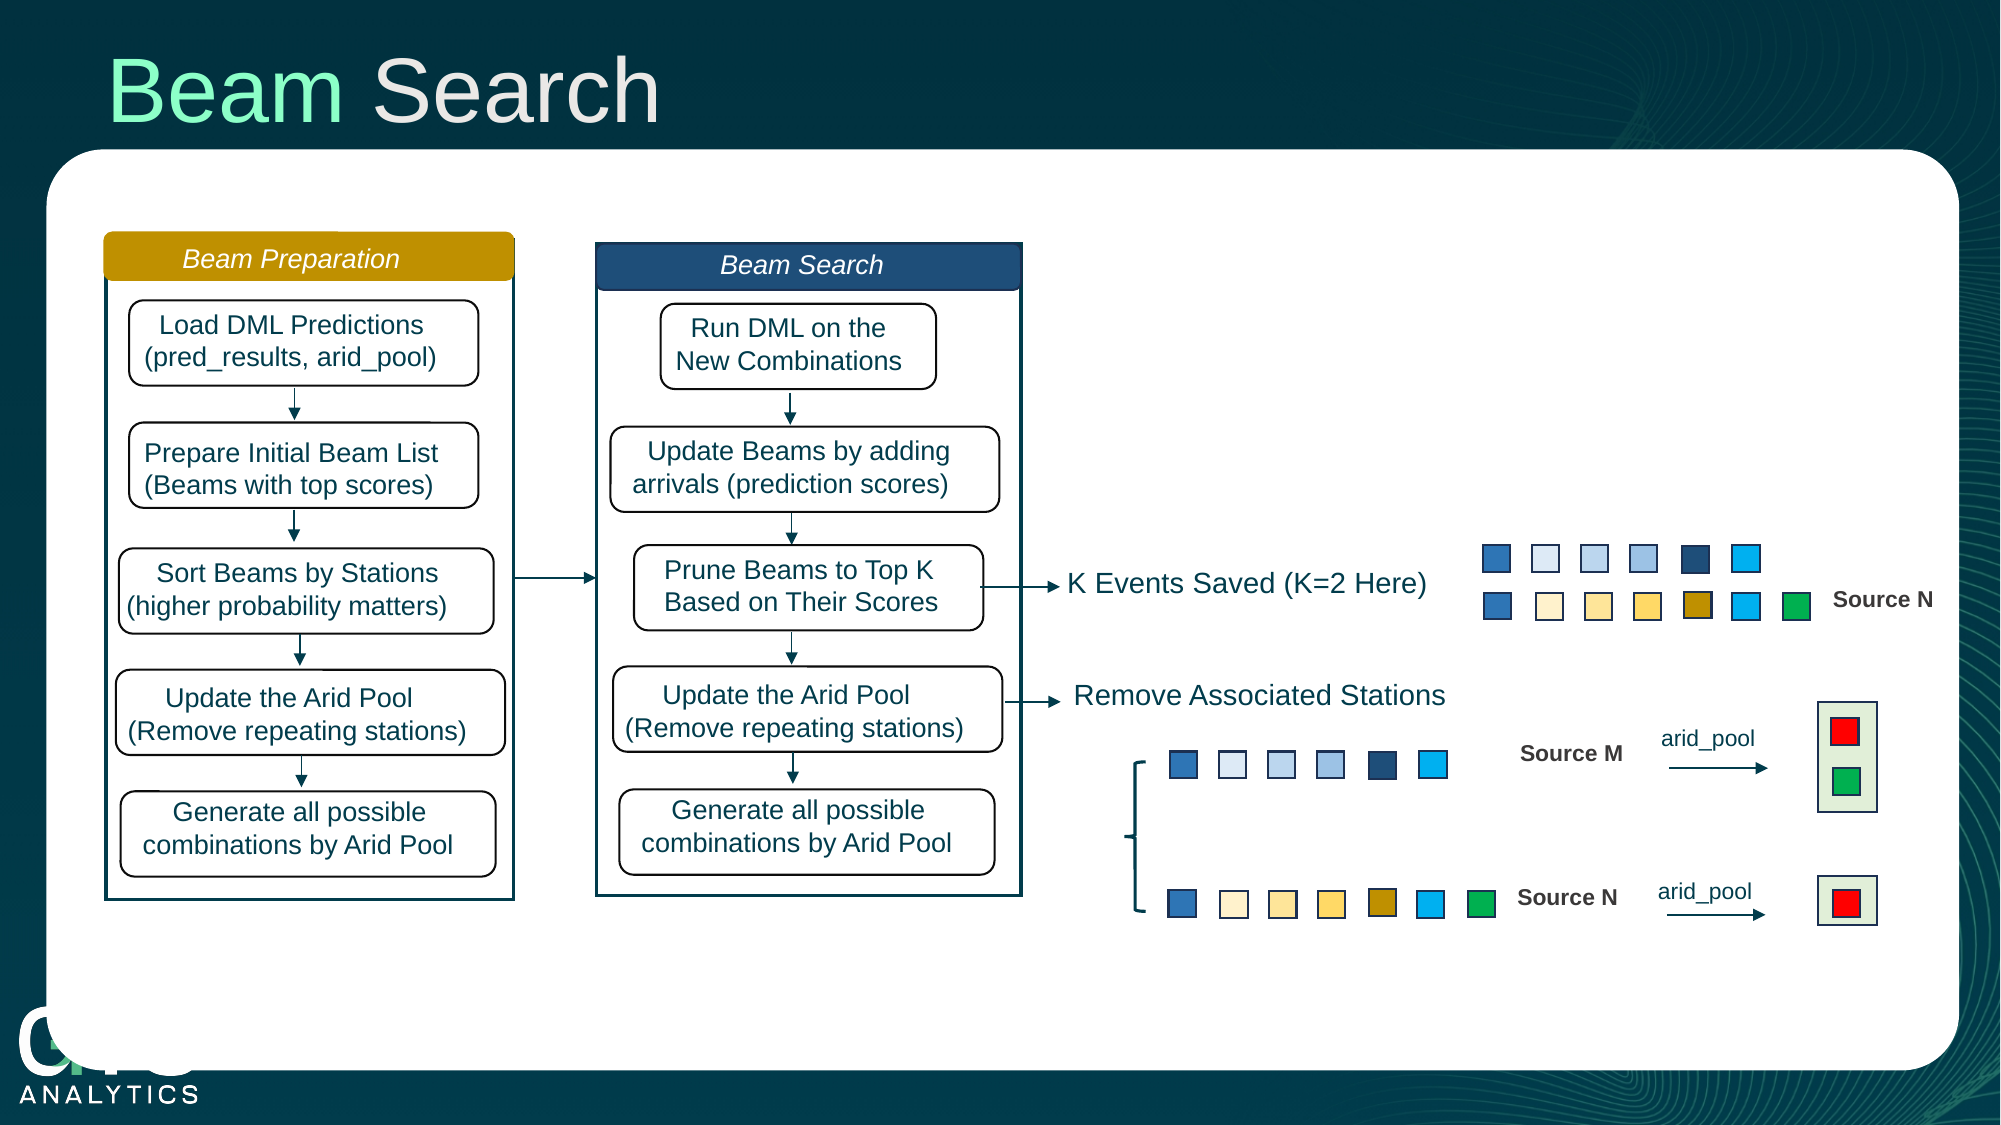

Beam Search

   Beam Preparation

      Beam Search

  Load DML Predictions (pred_results, arid_pool)

  Run DML on the New Combinations

  Update Beams by adding arrivals (prediction scores)

Prepare Initial Beam List
(Beams with top scores)
  Prune Beams to Top K
  Based on Their Scores

    Sort Beams by Stations (higher probability matters)

K Events Saved (K=2 Here)
Source N

Remove Associated Stations

     Update the Arid Pool
(Remove repeating stations)
     Update the Arid Pool
(Remove repeating stations)

arid_pool

Source M

    Generate all possible combinations by Arid Pool
    Generate all possible combinations by Arid Pool

arid_pool
Source N